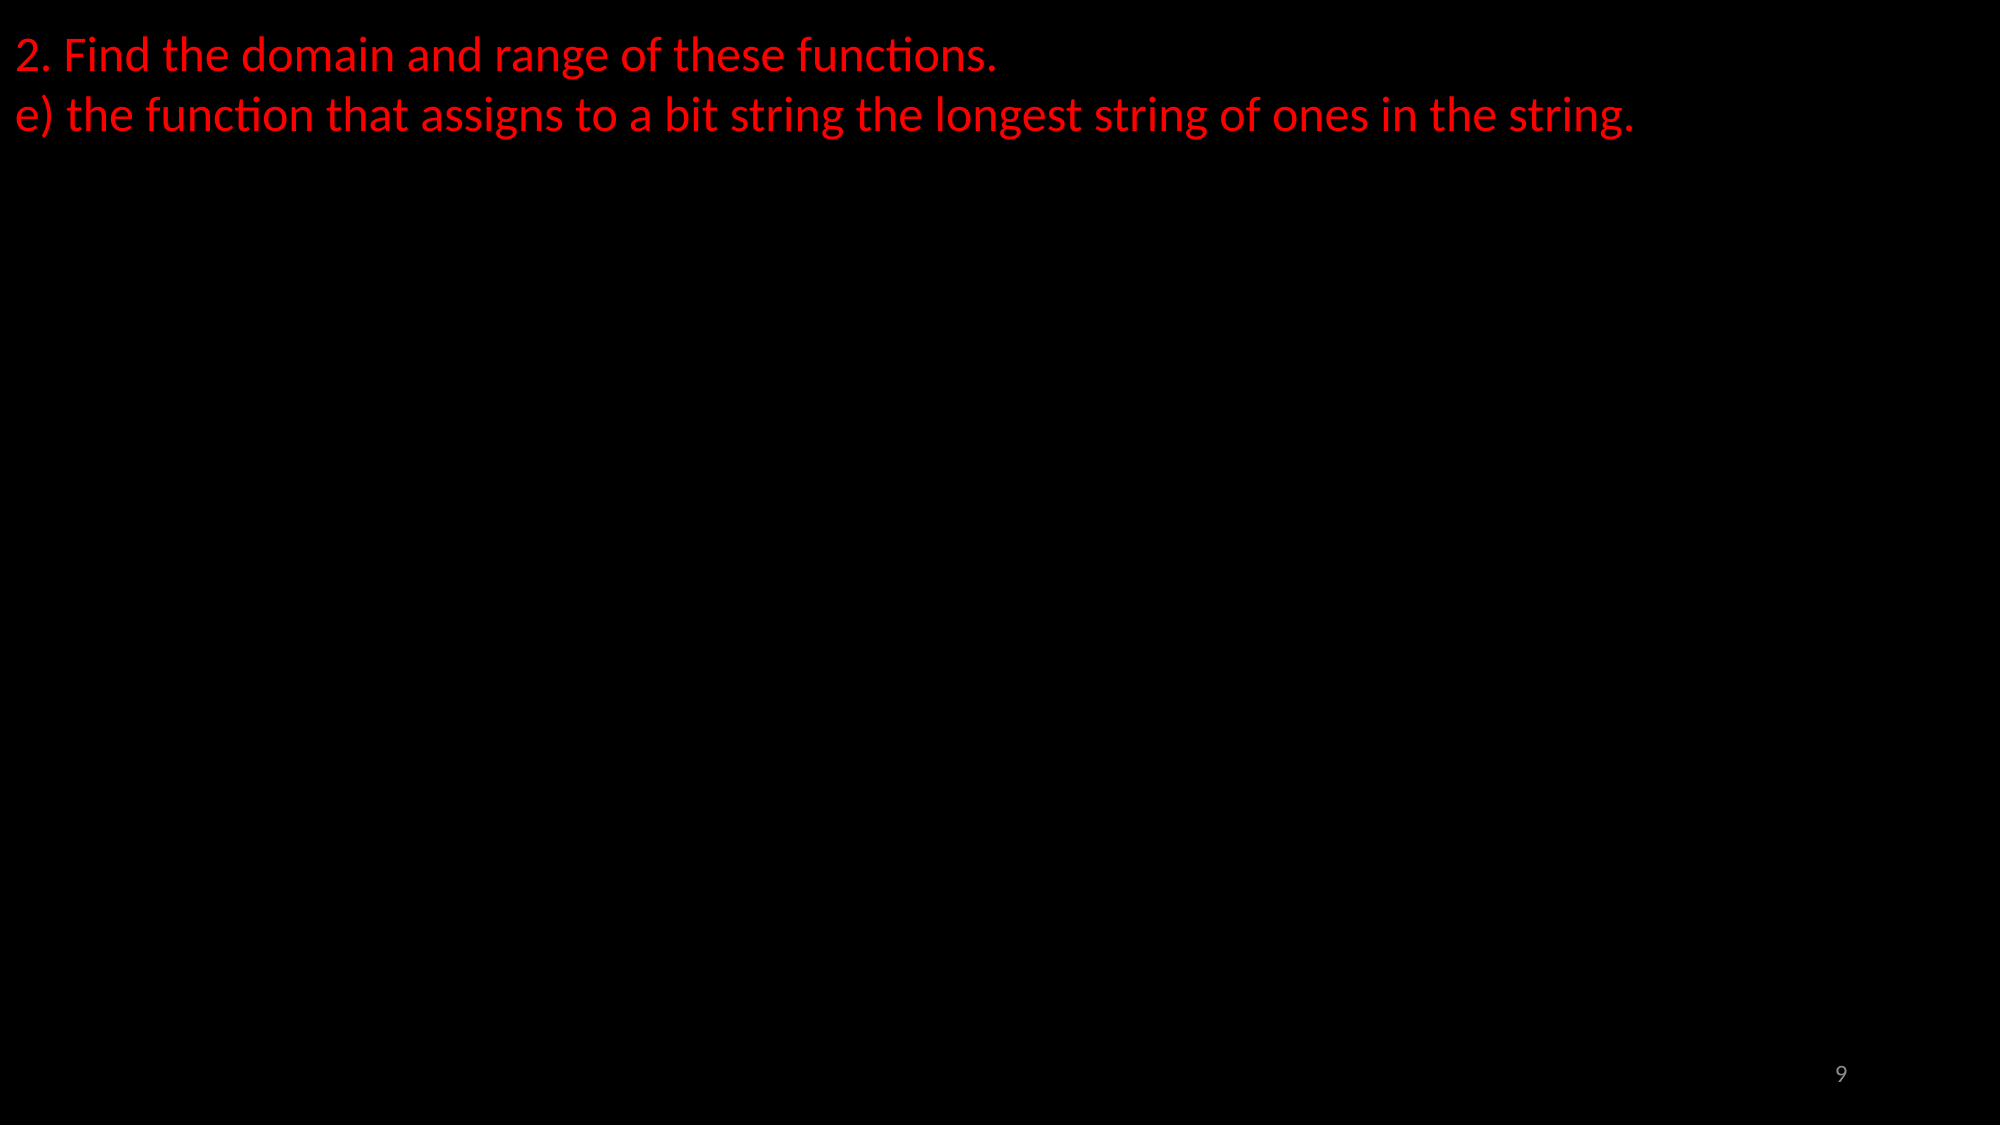

2. Find the domain and range of these functions.
e) the function that assigns to a bit string the longest string of ones in the string.
9